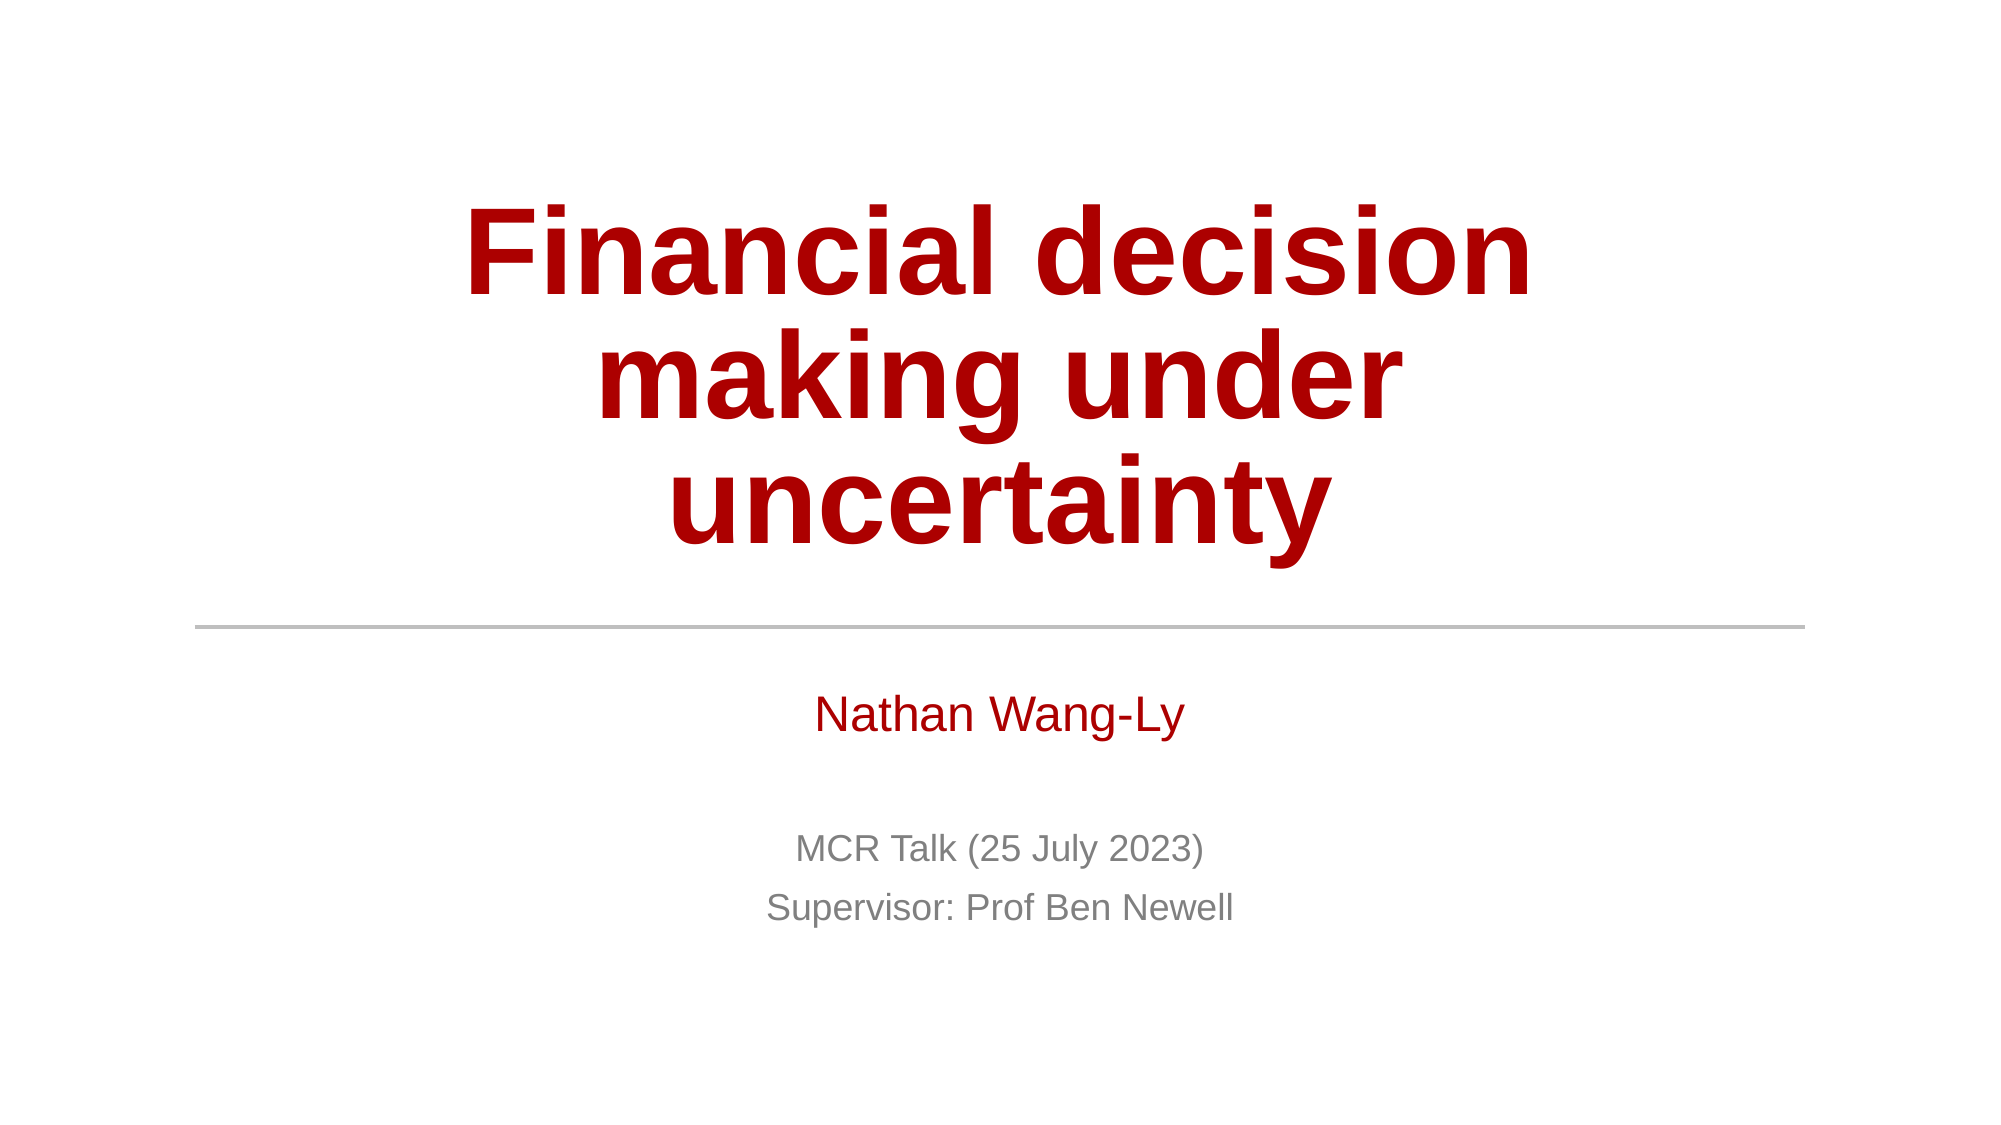

# Financial decision making under uncertainty
Nathan Wang-Ly

MCR Talk (25 July 2023)
Supervisor: Prof Ben Newell